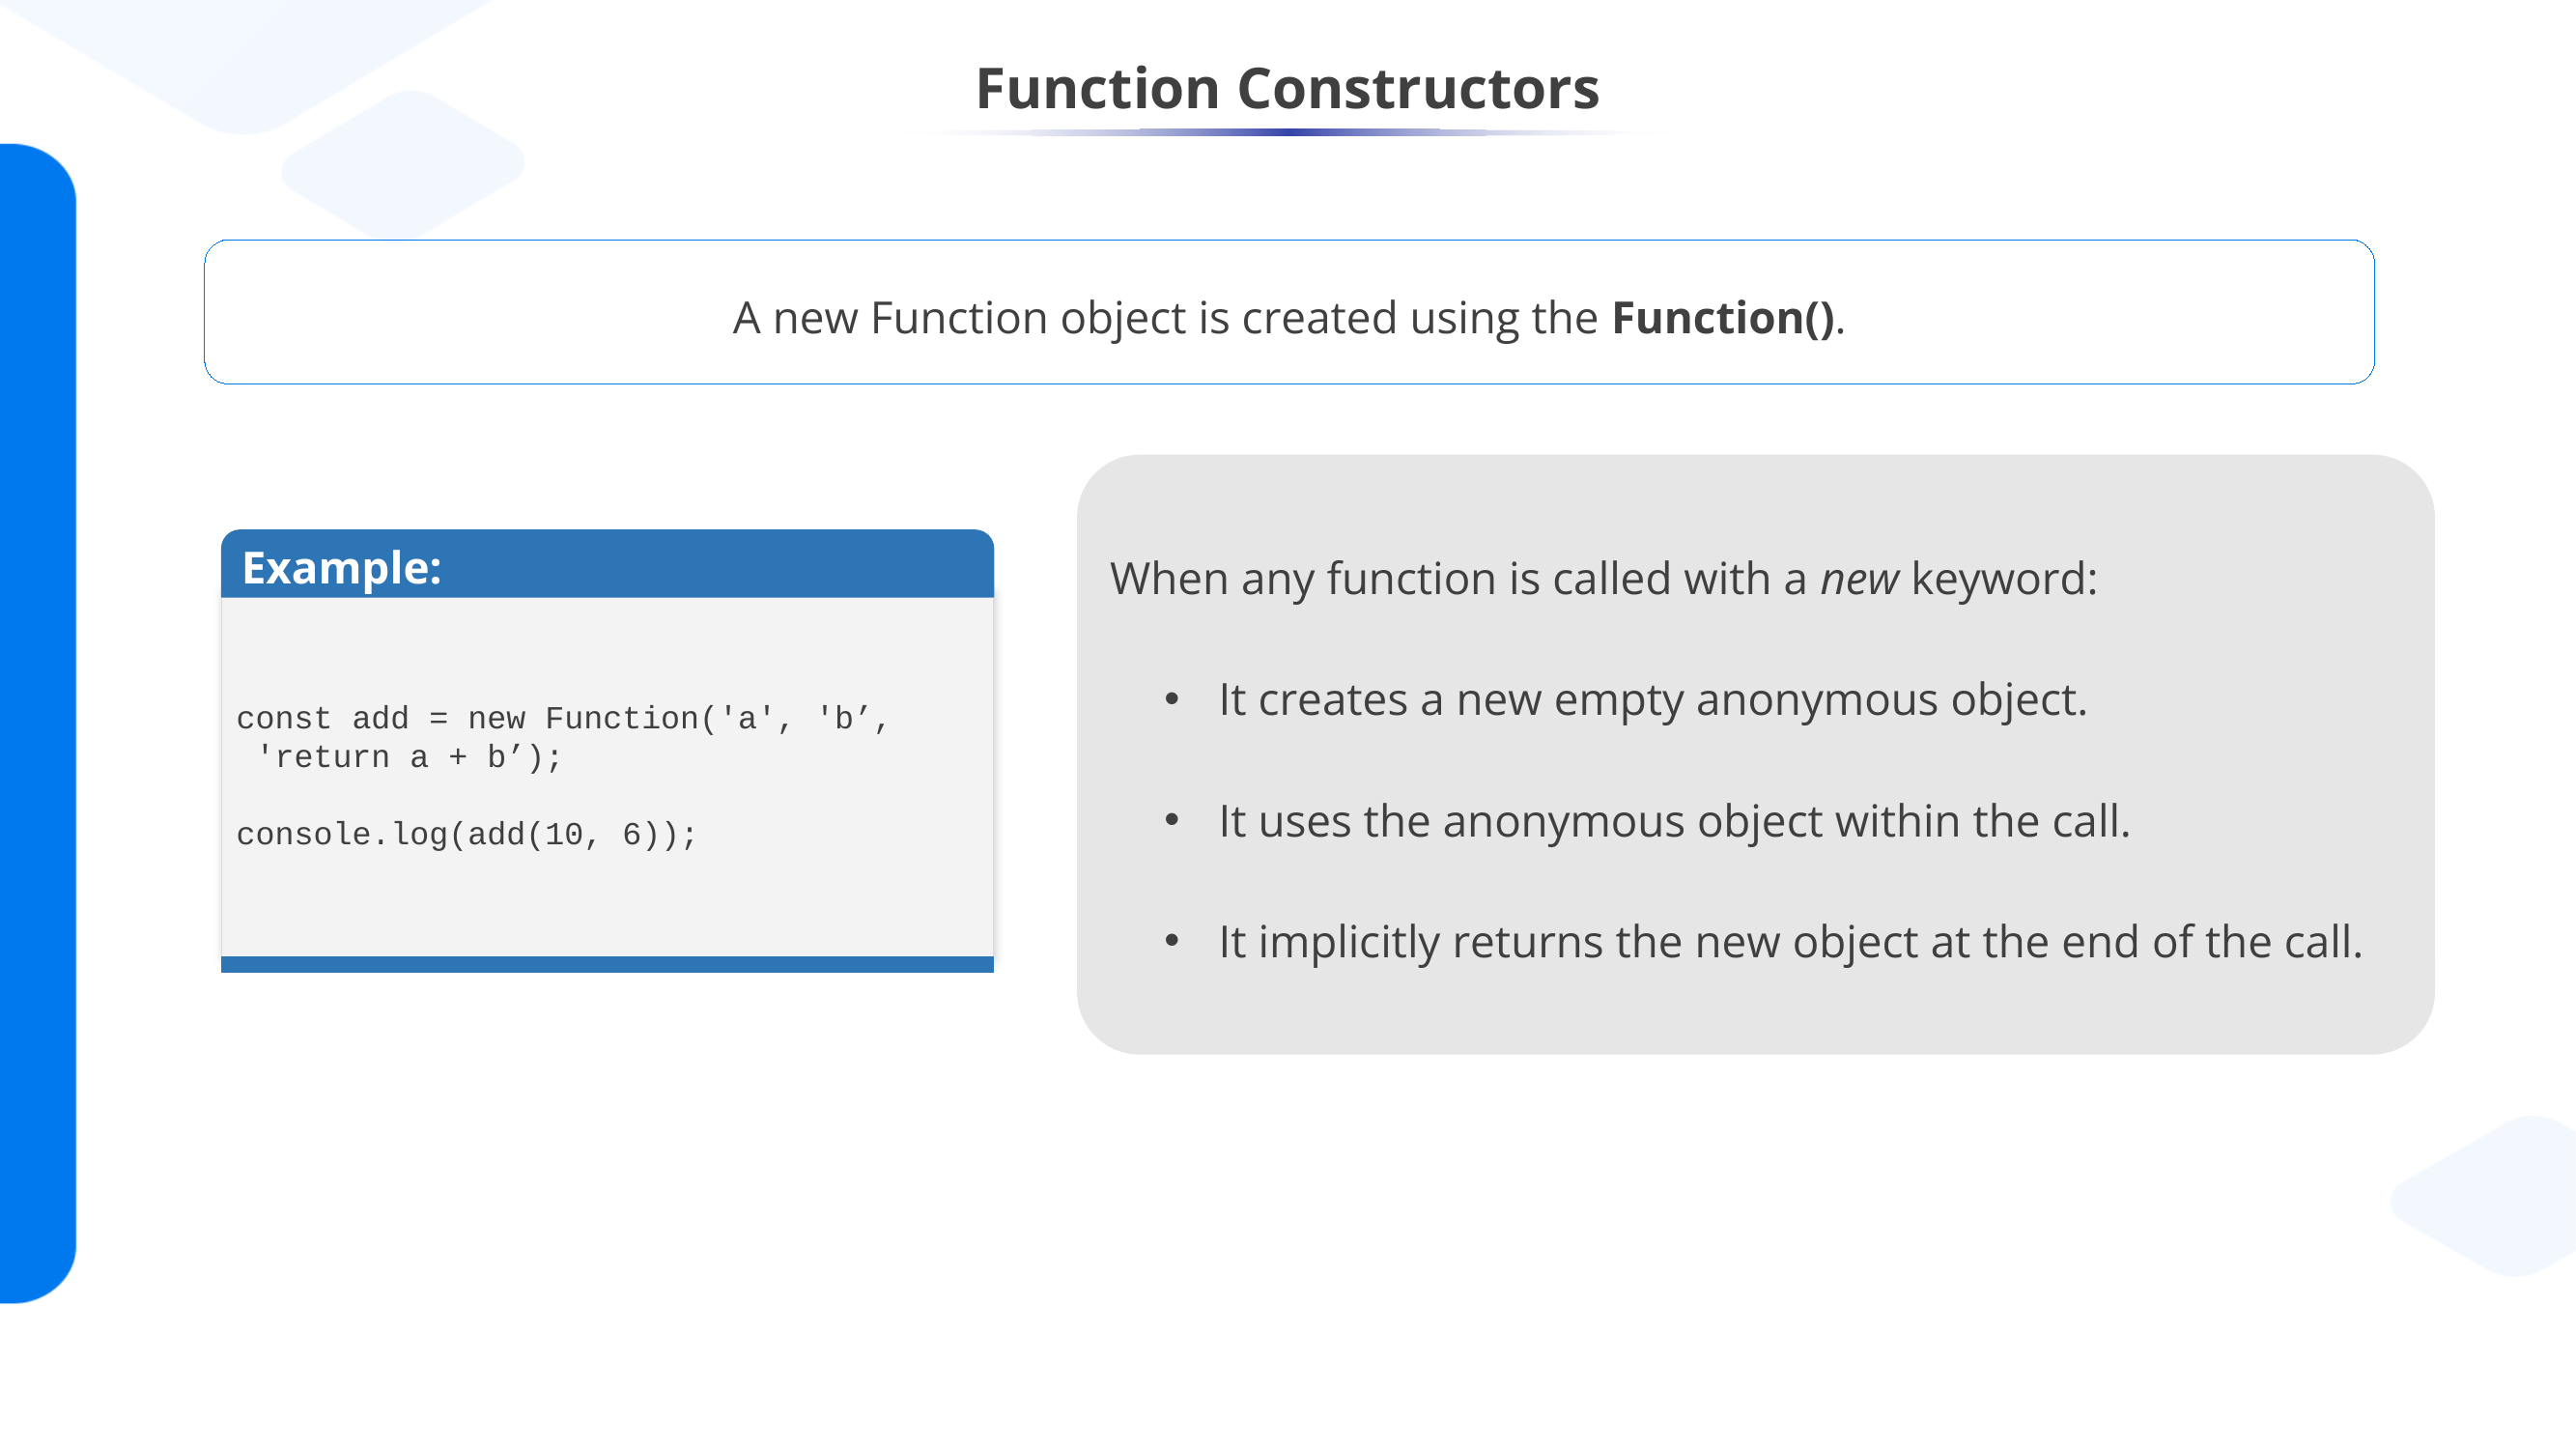

# Function Constructors

A new Function object is created using the Function().
When any function is called with a new keyword:

It creates a new empty anonymous object.

It uses the anonymous object within the call.

It implicitly returns the new object at the end of the call.
Example:

const add = new Function('a', 'b’,
 'return a + b’);

console.log(add(10, 6));